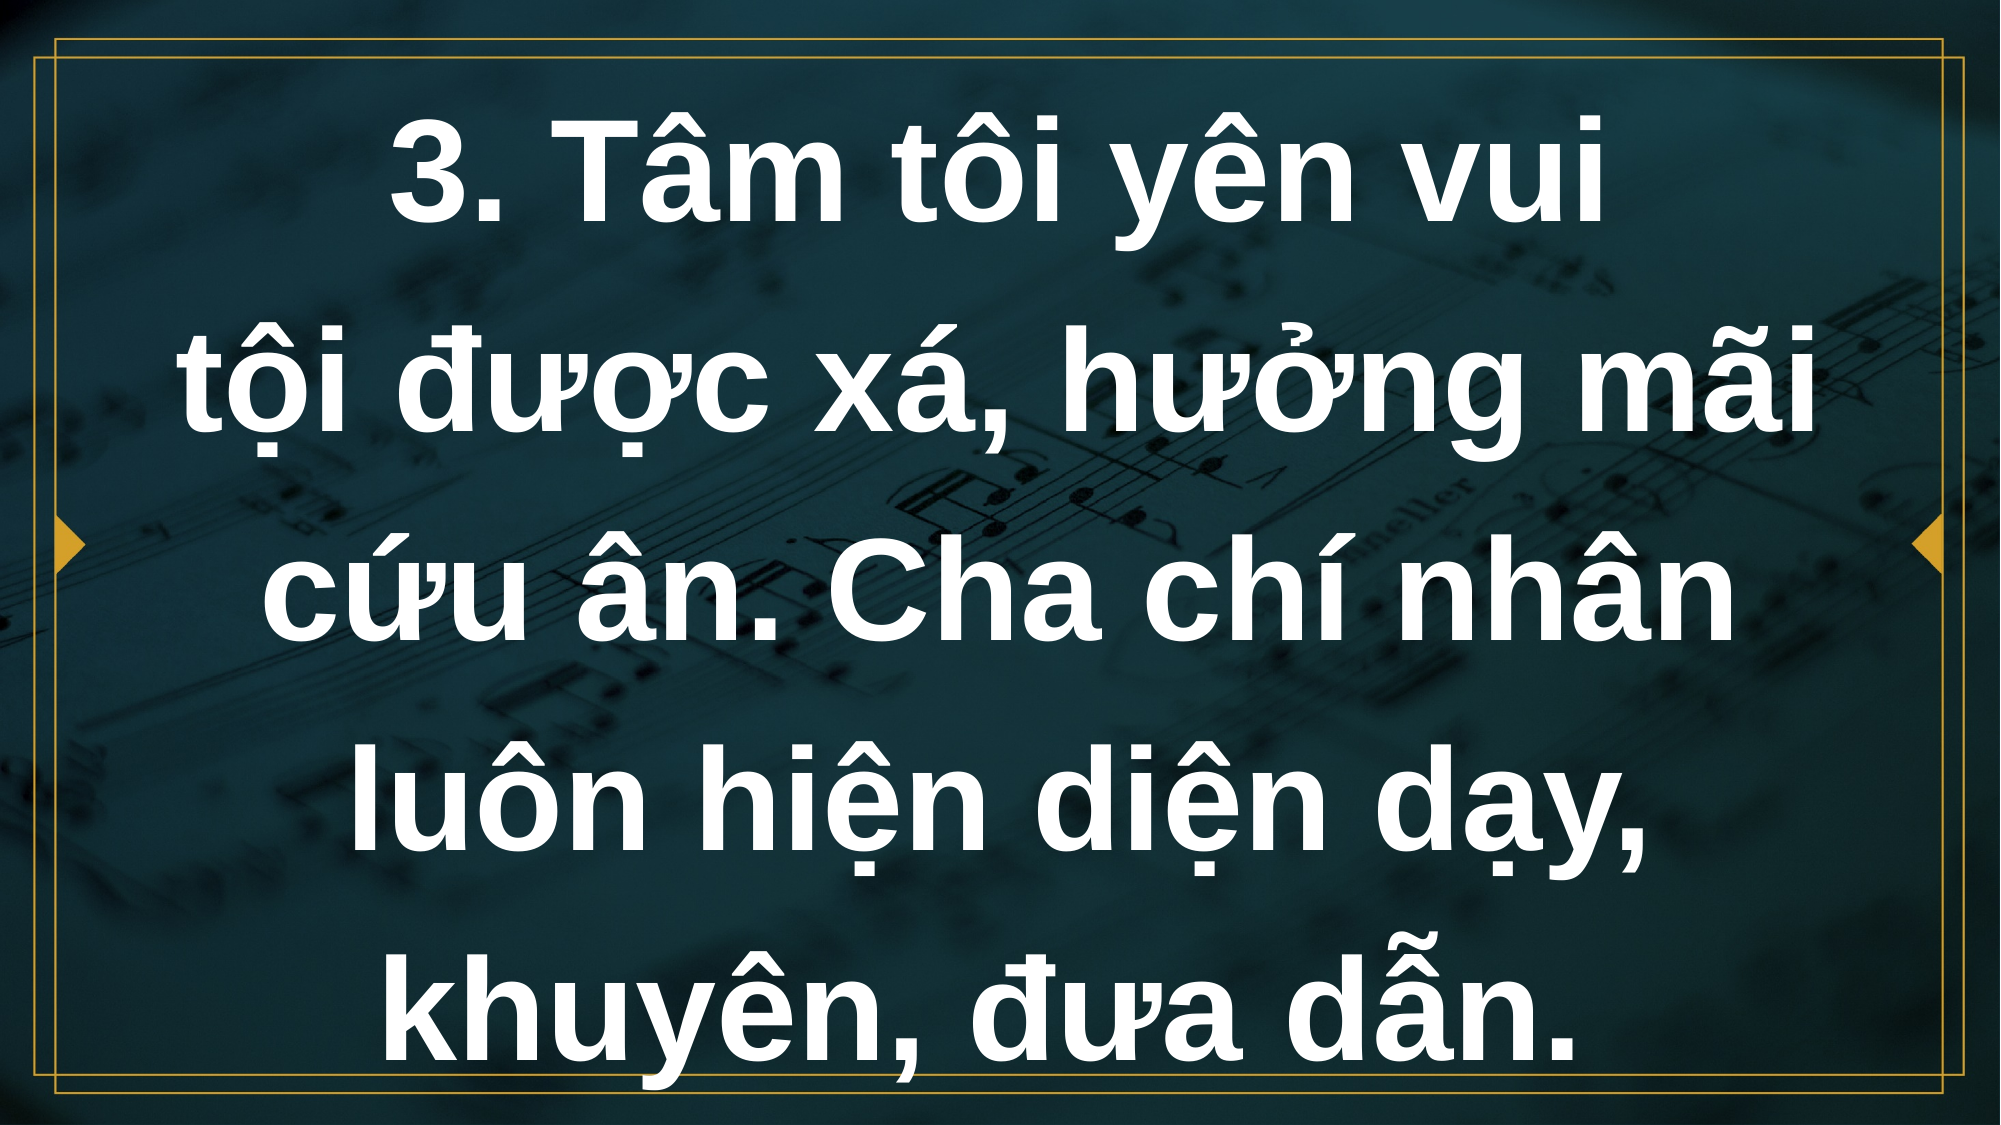

# 3. Tâm tôi yên vui tội được xá, hưởng mãi cứu ân. Cha chí nhân luôn hiện diện dạy, khuyên, đưa dẫn.